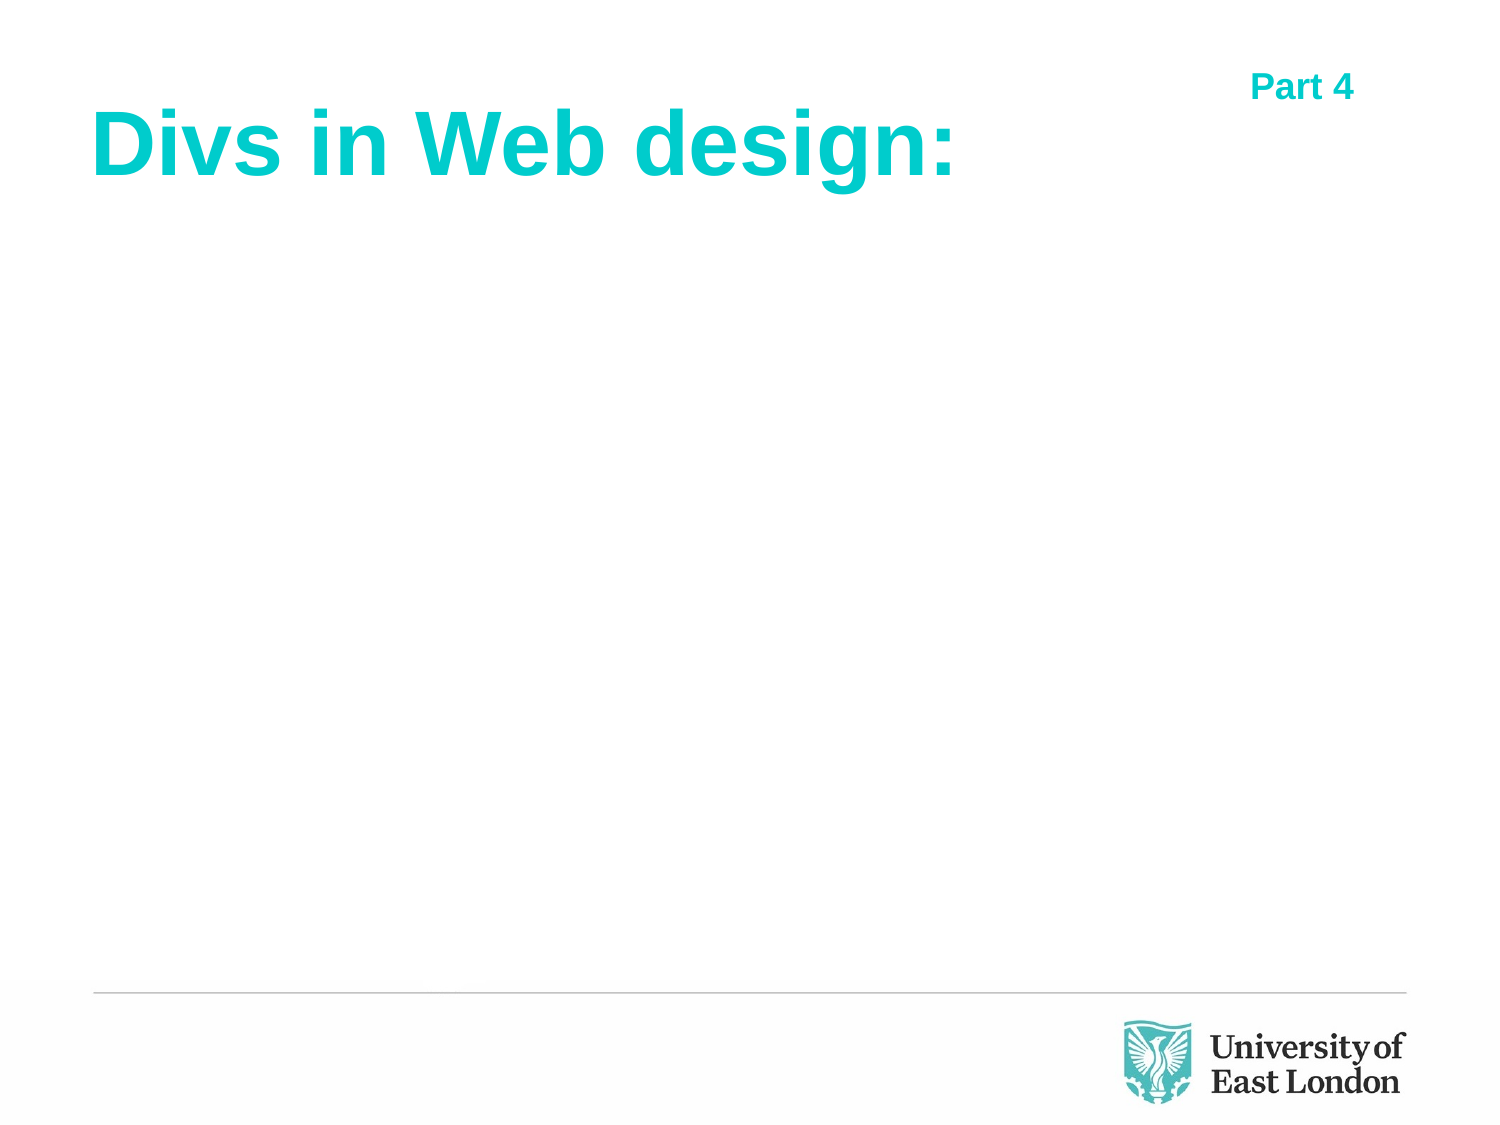

# Divs in Web design:
Part 4